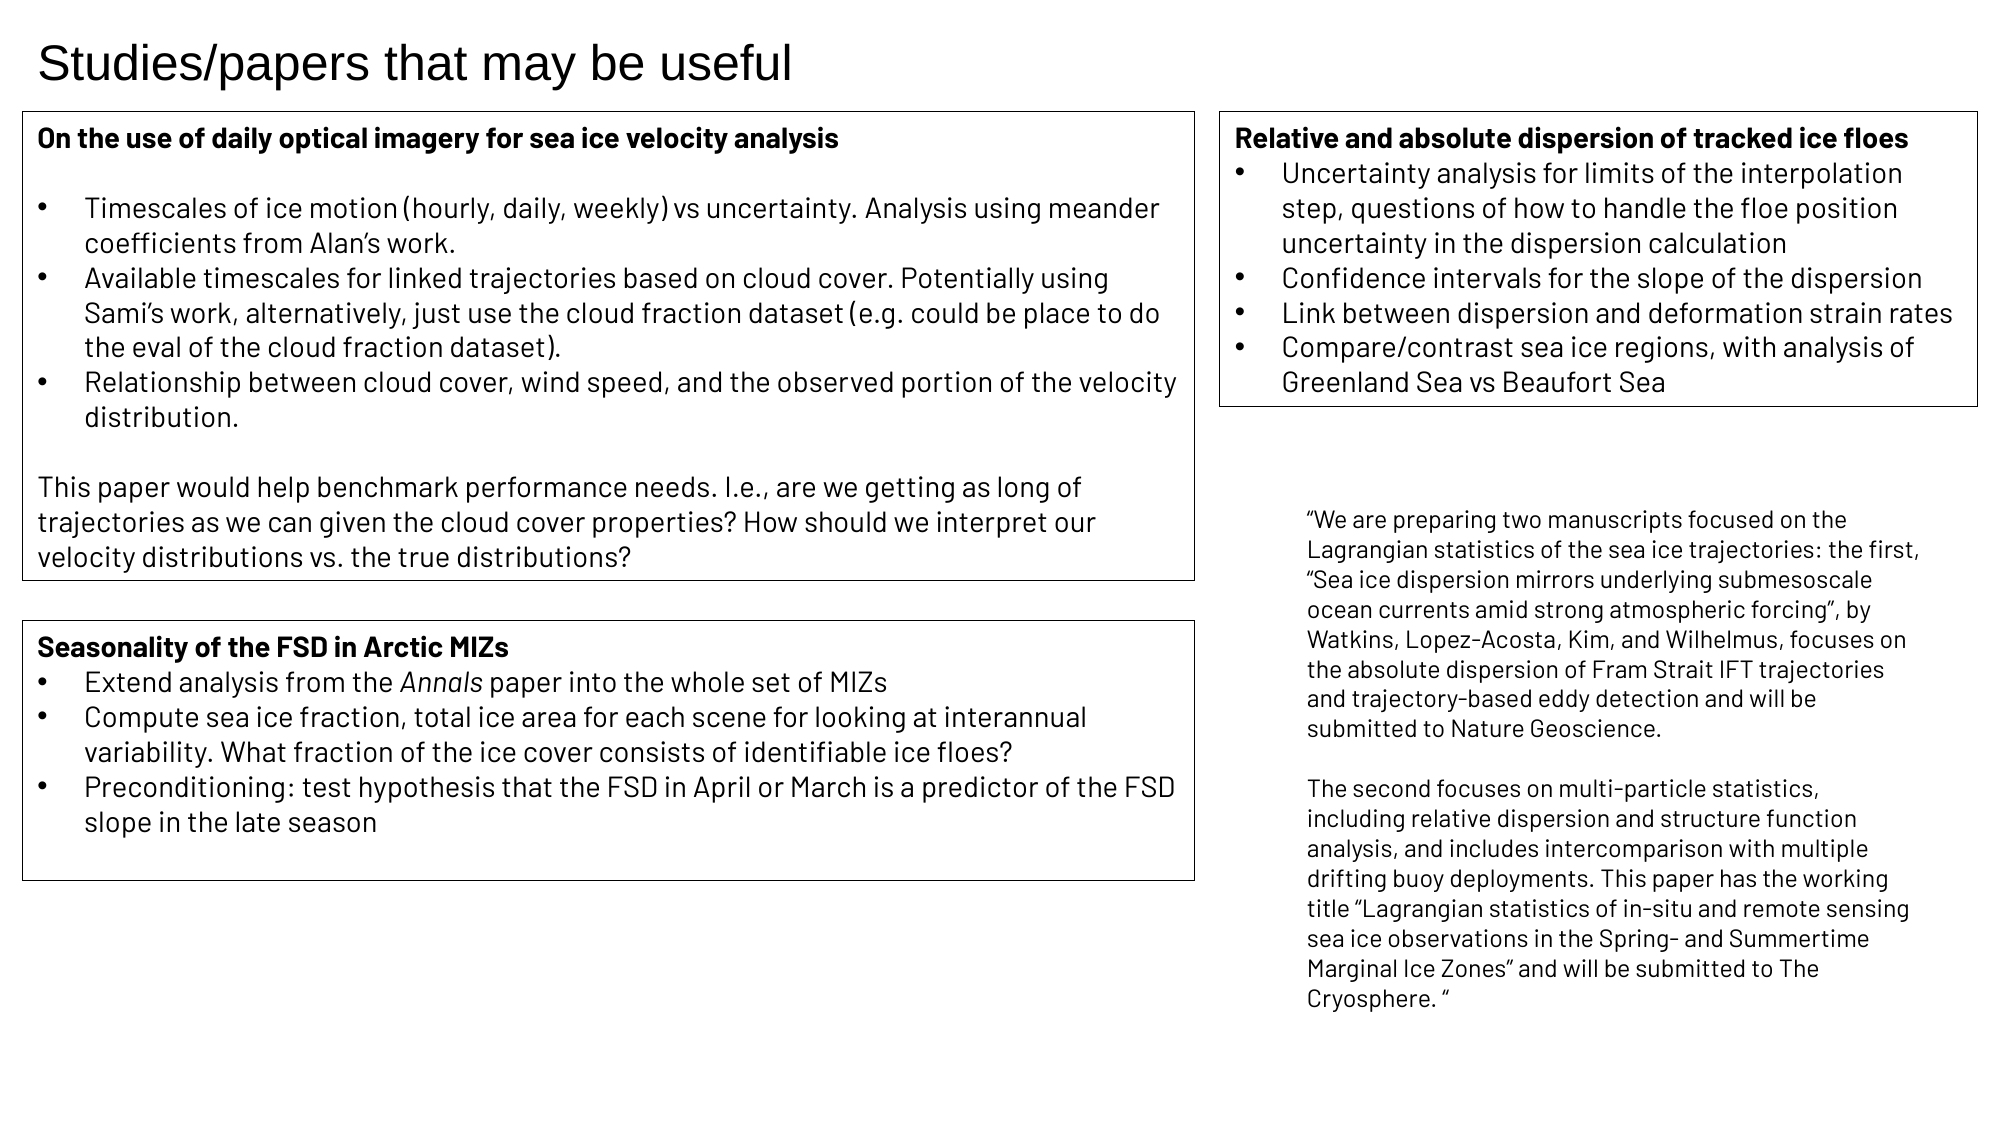

Studies/papers that may be useful
On the use of daily optical imagery for sea ice velocity analysis
Timescales of ice motion (hourly, daily, weekly) vs uncertainty. Analysis using meander coefficients from Alan’s work.
Available timescales for linked trajectories based on cloud cover. Potentially using Sami’s work, alternatively, just use the cloud fraction dataset (e.g. could be place to do the eval of the cloud fraction dataset).
Relationship between cloud cover, wind speed, and the observed portion of the velocity distribution.

This paper would help benchmark performance needs. I.e., are we getting as long of trajectories as we can given the cloud cover properties? How should we interpret our velocity distributions vs. the true distributions?
Relative and absolute dispersion of tracked ice floes
Uncertainty analysis for limits of the interpolation step, questions of how to handle the floe position uncertainty in the dispersion calculation
Confidence intervals for the slope of the dispersion
Link between dispersion and deformation strain rates
Compare/contrast sea ice regions, with analysis of Greenland Sea vs Beaufort Sea
“We are preparing two manuscripts focused on the Lagrangian statistics of the sea ice trajectories: the first, “Sea ice dispersion mirrors underlying submesoscale ocean currents amid strong atmospheric forcing”, by Watkins, Lopez-Acosta, Kim, and Wilhelmus, focuses on the absolute dispersion of Fram Strait IFT trajectories and trajectory-based eddy detection and will be submitted to Nature Geoscience.

The second focuses on multi-particle statistics, including relative dispersion and structure function analysis, and includes intercomparison with multiple drifting buoy deployments. This paper has the working title “Lagrangian statistics of in-situ and remote sensing sea ice observations in the Spring- and Summertime Marginal Ice Zones” and will be submitted to The Cryosphere. “
Seasonality of the FSD in Arctic MIZs
Extend analysis from the Annals paper into the whole set of MIZs
Compute sea ice fraction, total ice area for each scene for looking at interannual variability. What fraction of the ice cover consists of identifiable ice floes?
Preconditioning: test hypothesis that the FSD in April or March is a predictor of the FSD slope in the late season